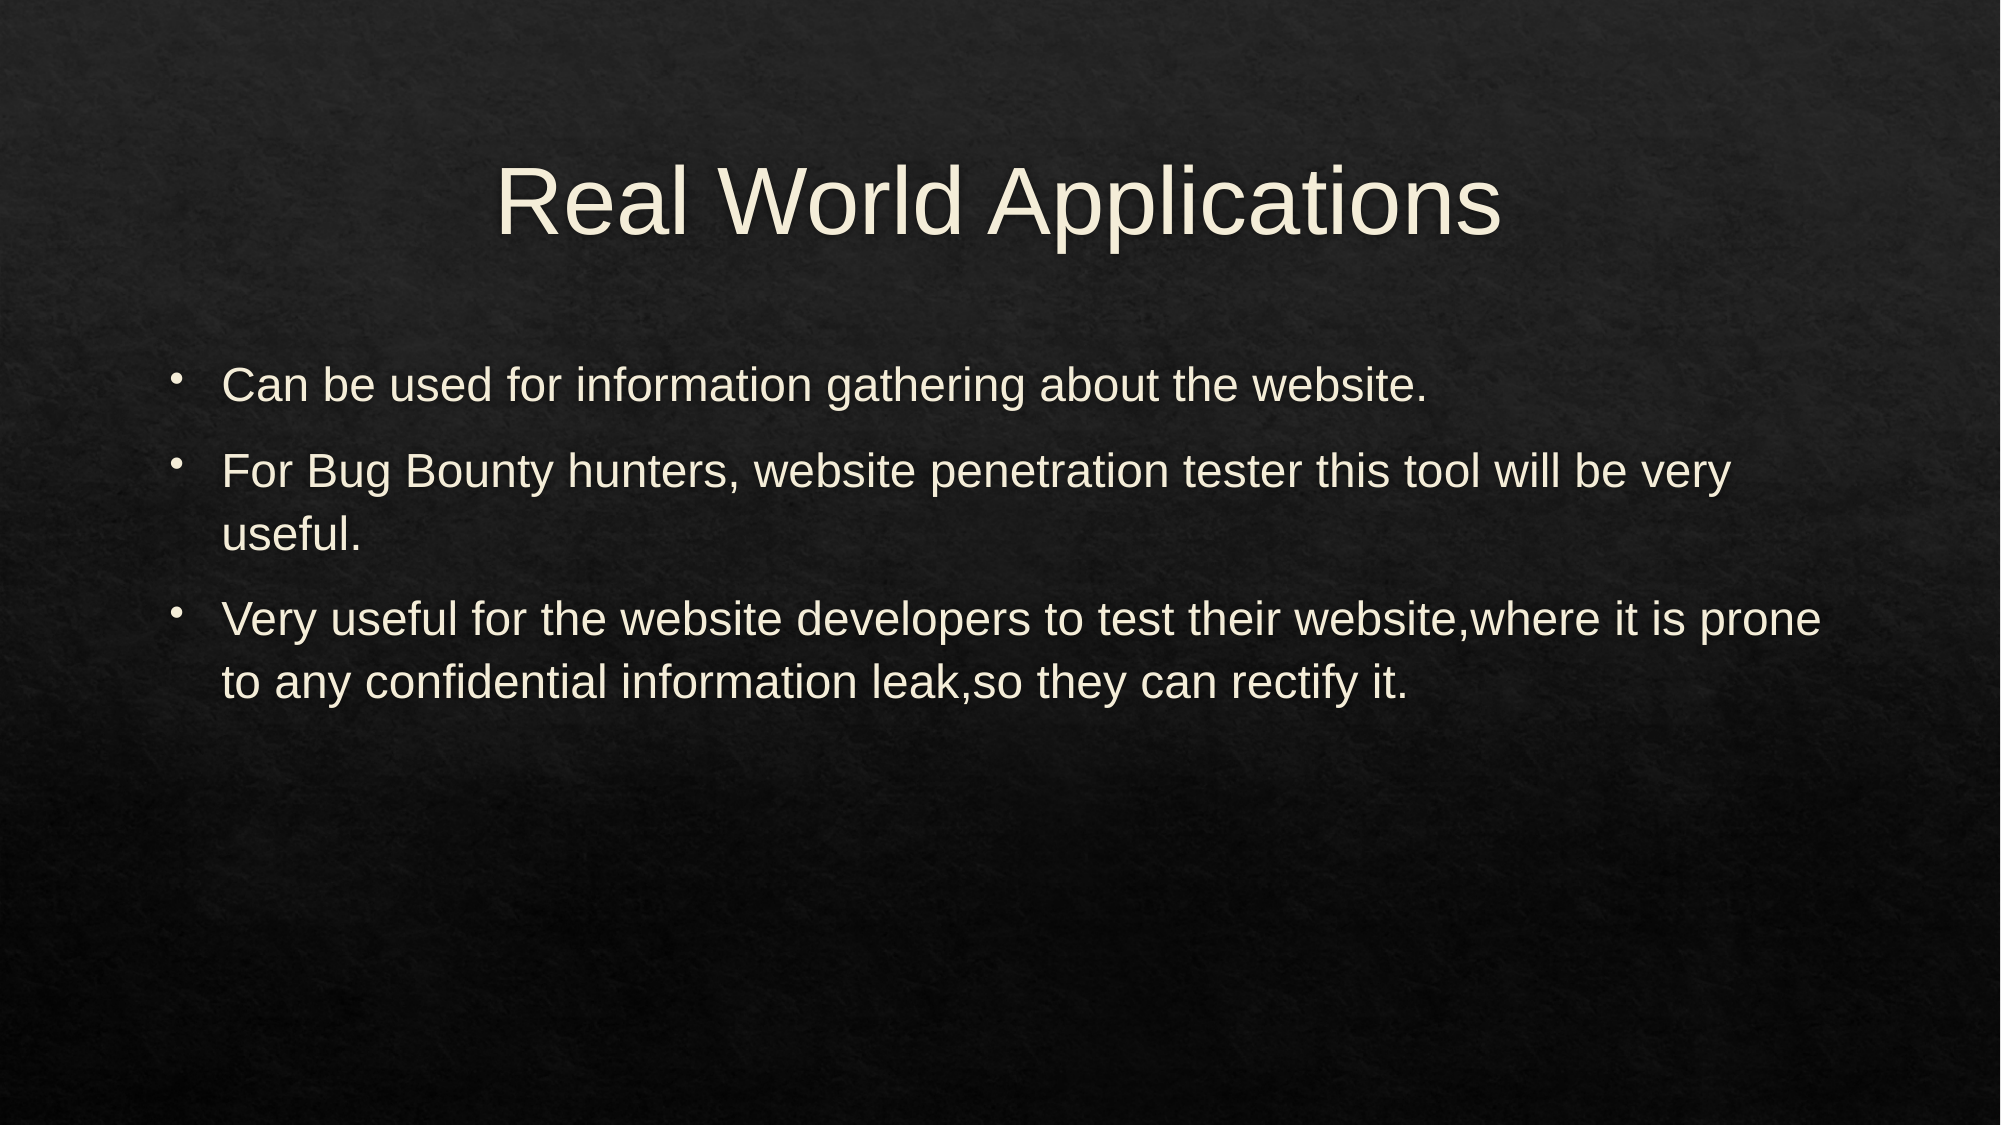

# Real World Applications
Can be used for information gathering about the website.
For Bug Bounty hunters, website penetration tester this tool will be very useful.
Very useful for the website developers to test their website,where it is prone to any confidential information leak,so they can rectify it.